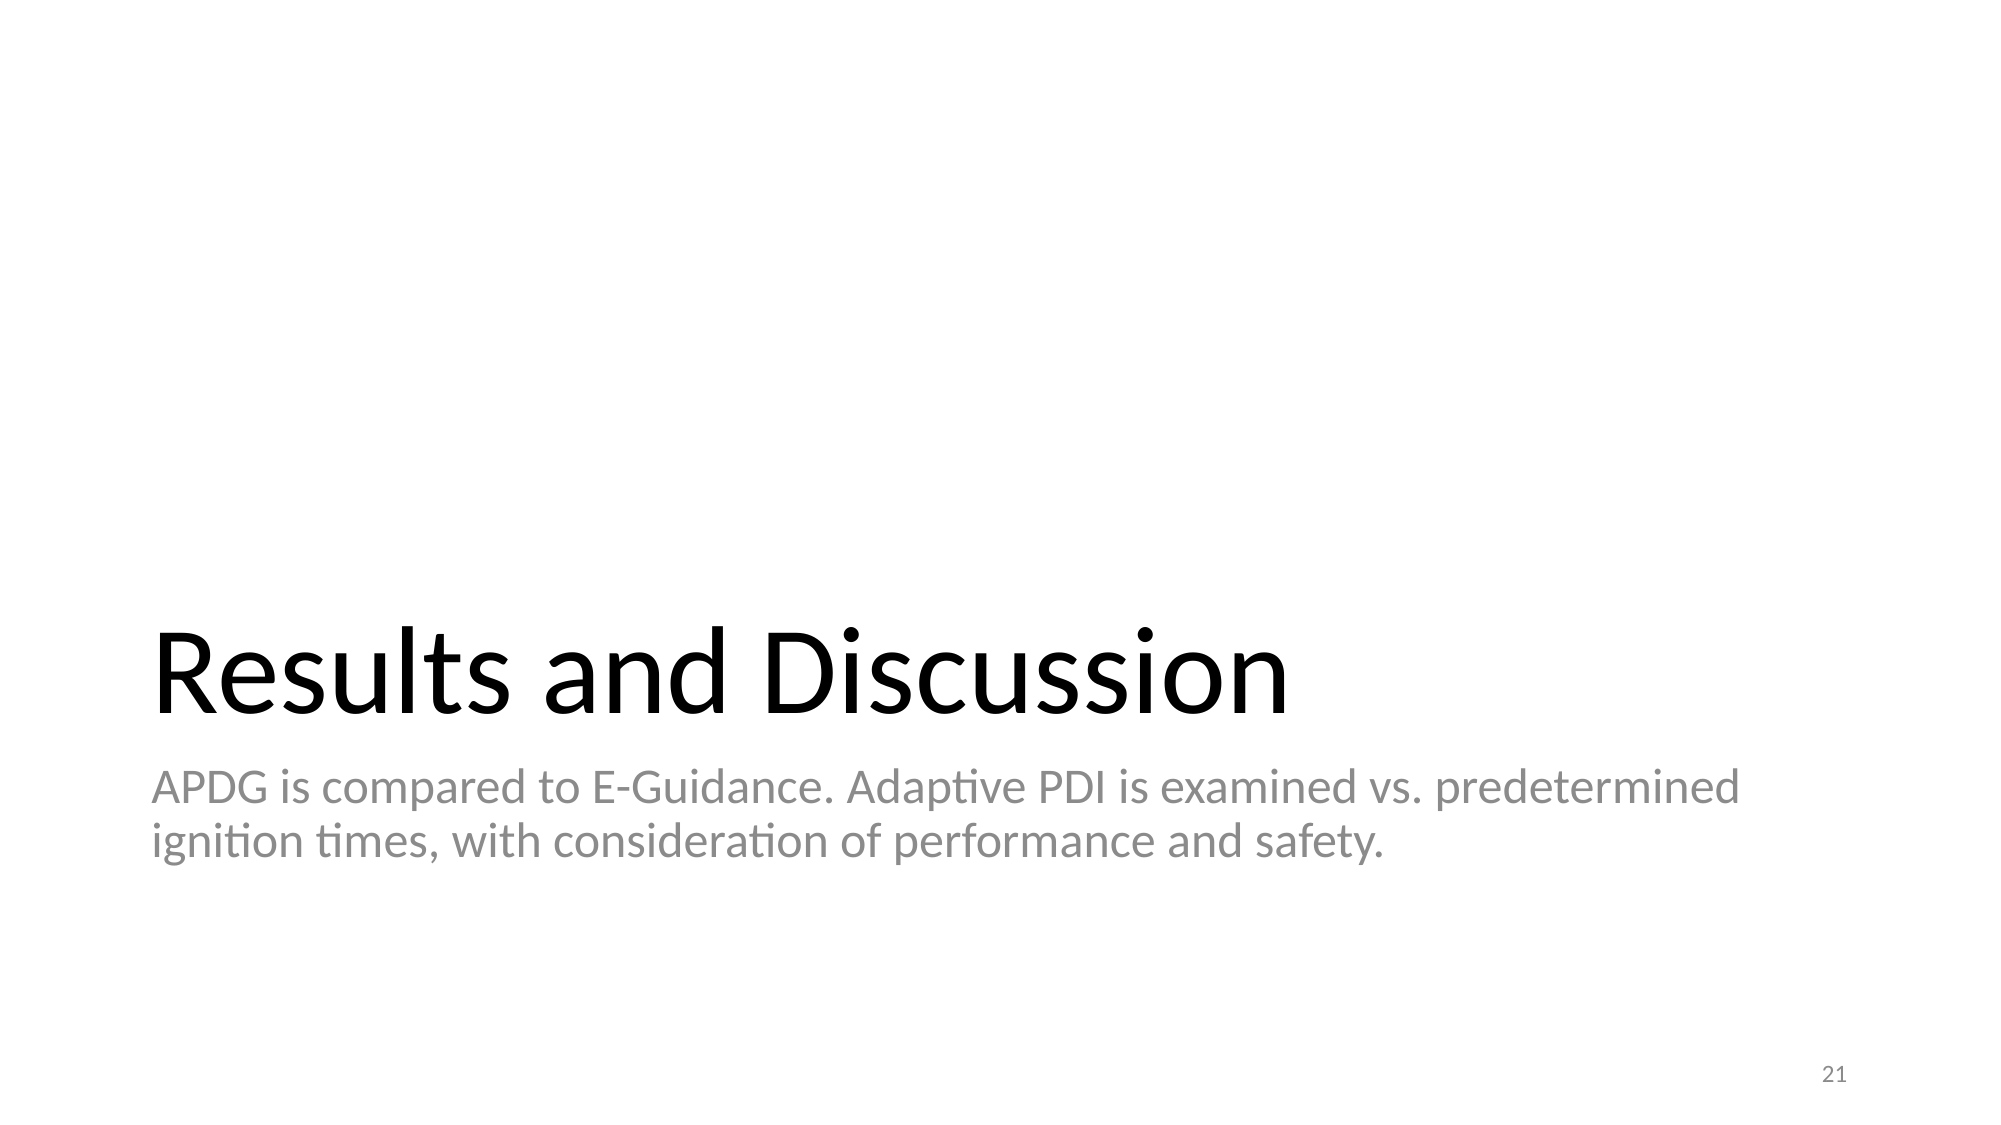

# Results and Discussion
APDG is compared to E-Guidance. Adaptive PDI is examined vs. predetermined ignition times, with consideration of performance and safety.
21